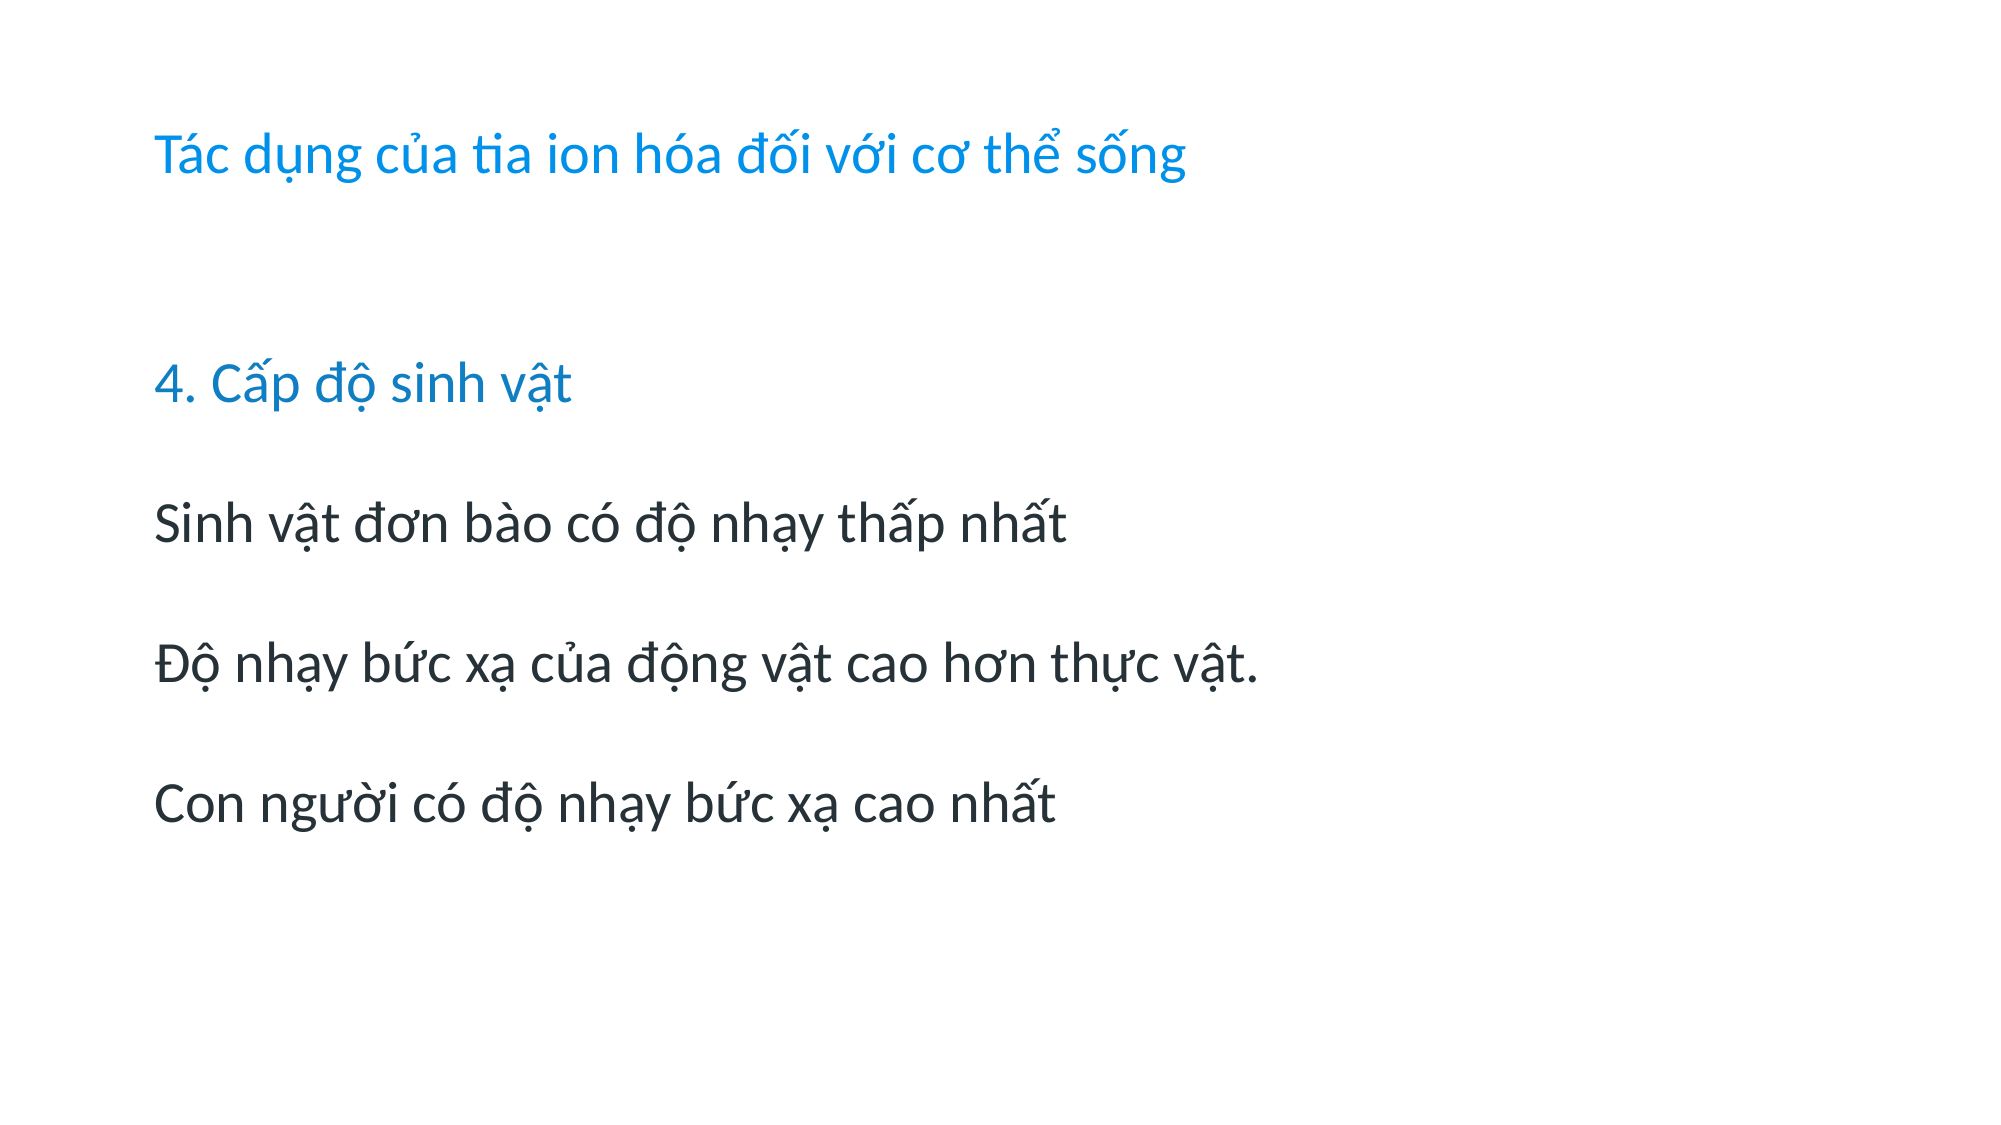

Tác dụng của tia ion hóa đối với cơ thể sống

4. Cấp độ sinh vật
Sinh vật đơn bào có độ nhạy thấp nhất
Độ nhạy bức xạ của động vật cao hơn thực vật.
Con người có độ nhạy bức xạ cao nhất